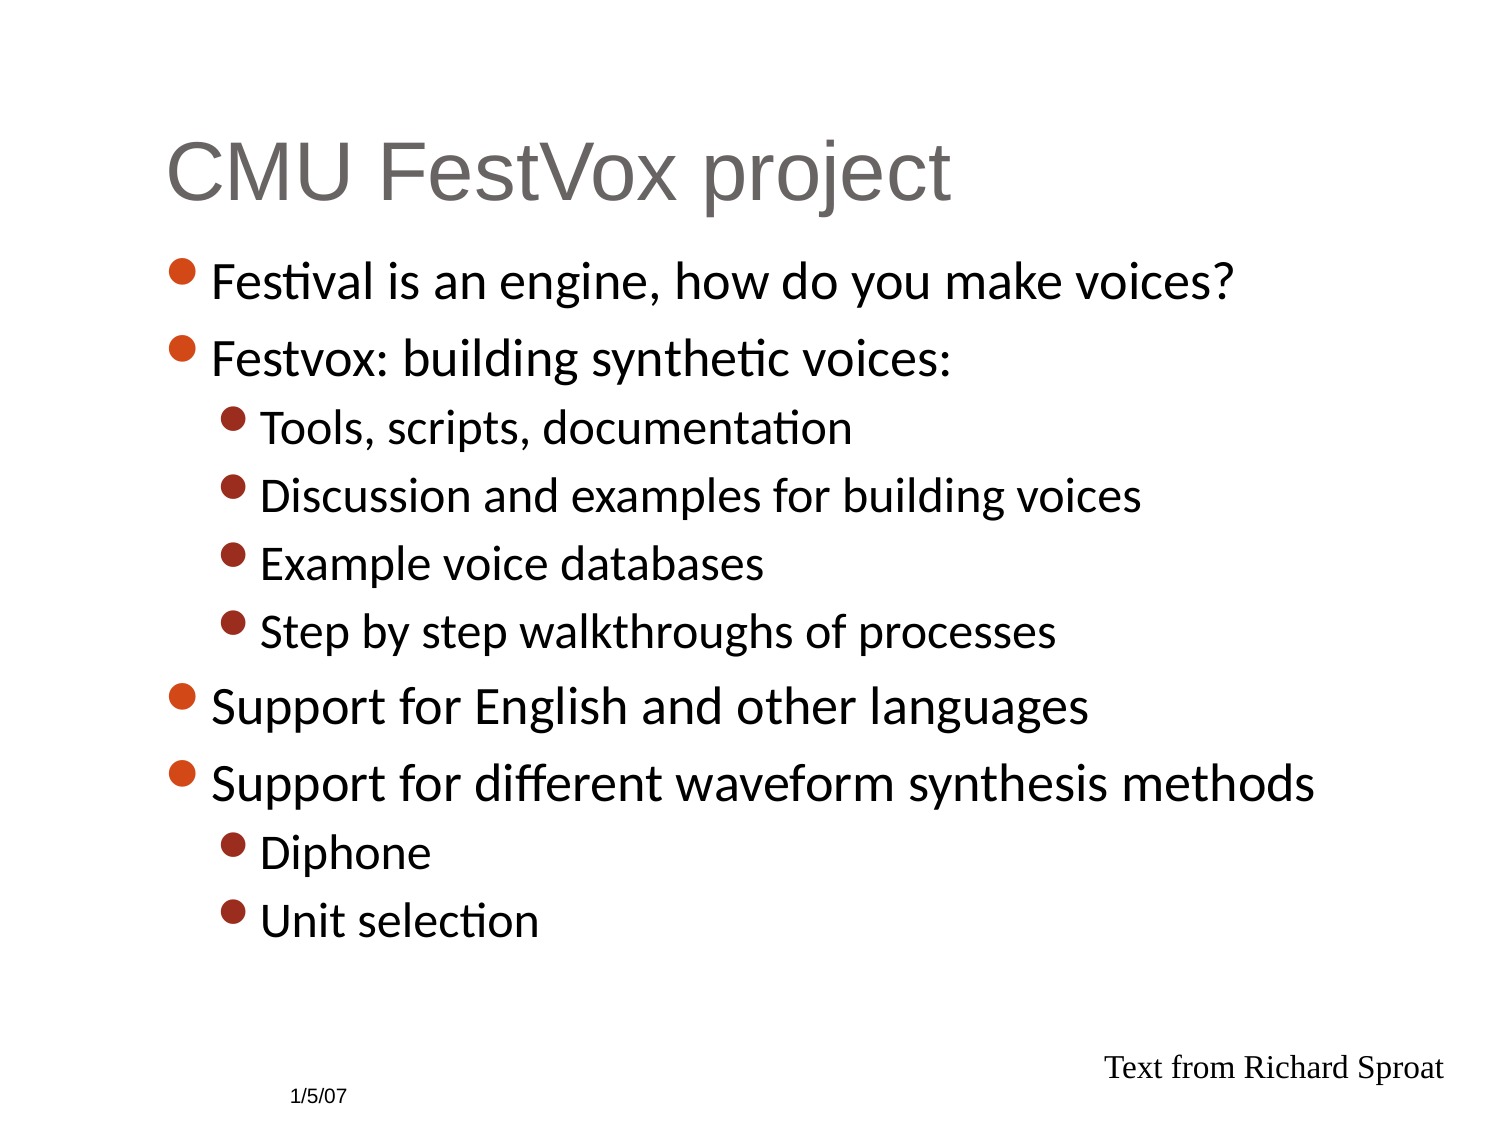

# CMU FestVox project
Festival is an engine, how do you make voices?
Festvox: building synthetic voices:
Tools, scripts, documentation
Discussion and examples for building voices
Example voice databases
Step by step walkthroughs of processes
Support for English and other languages
Support for different waveform synthesis methods
Diphone
Unit selection
Text from Richard Sproat
1/5/07